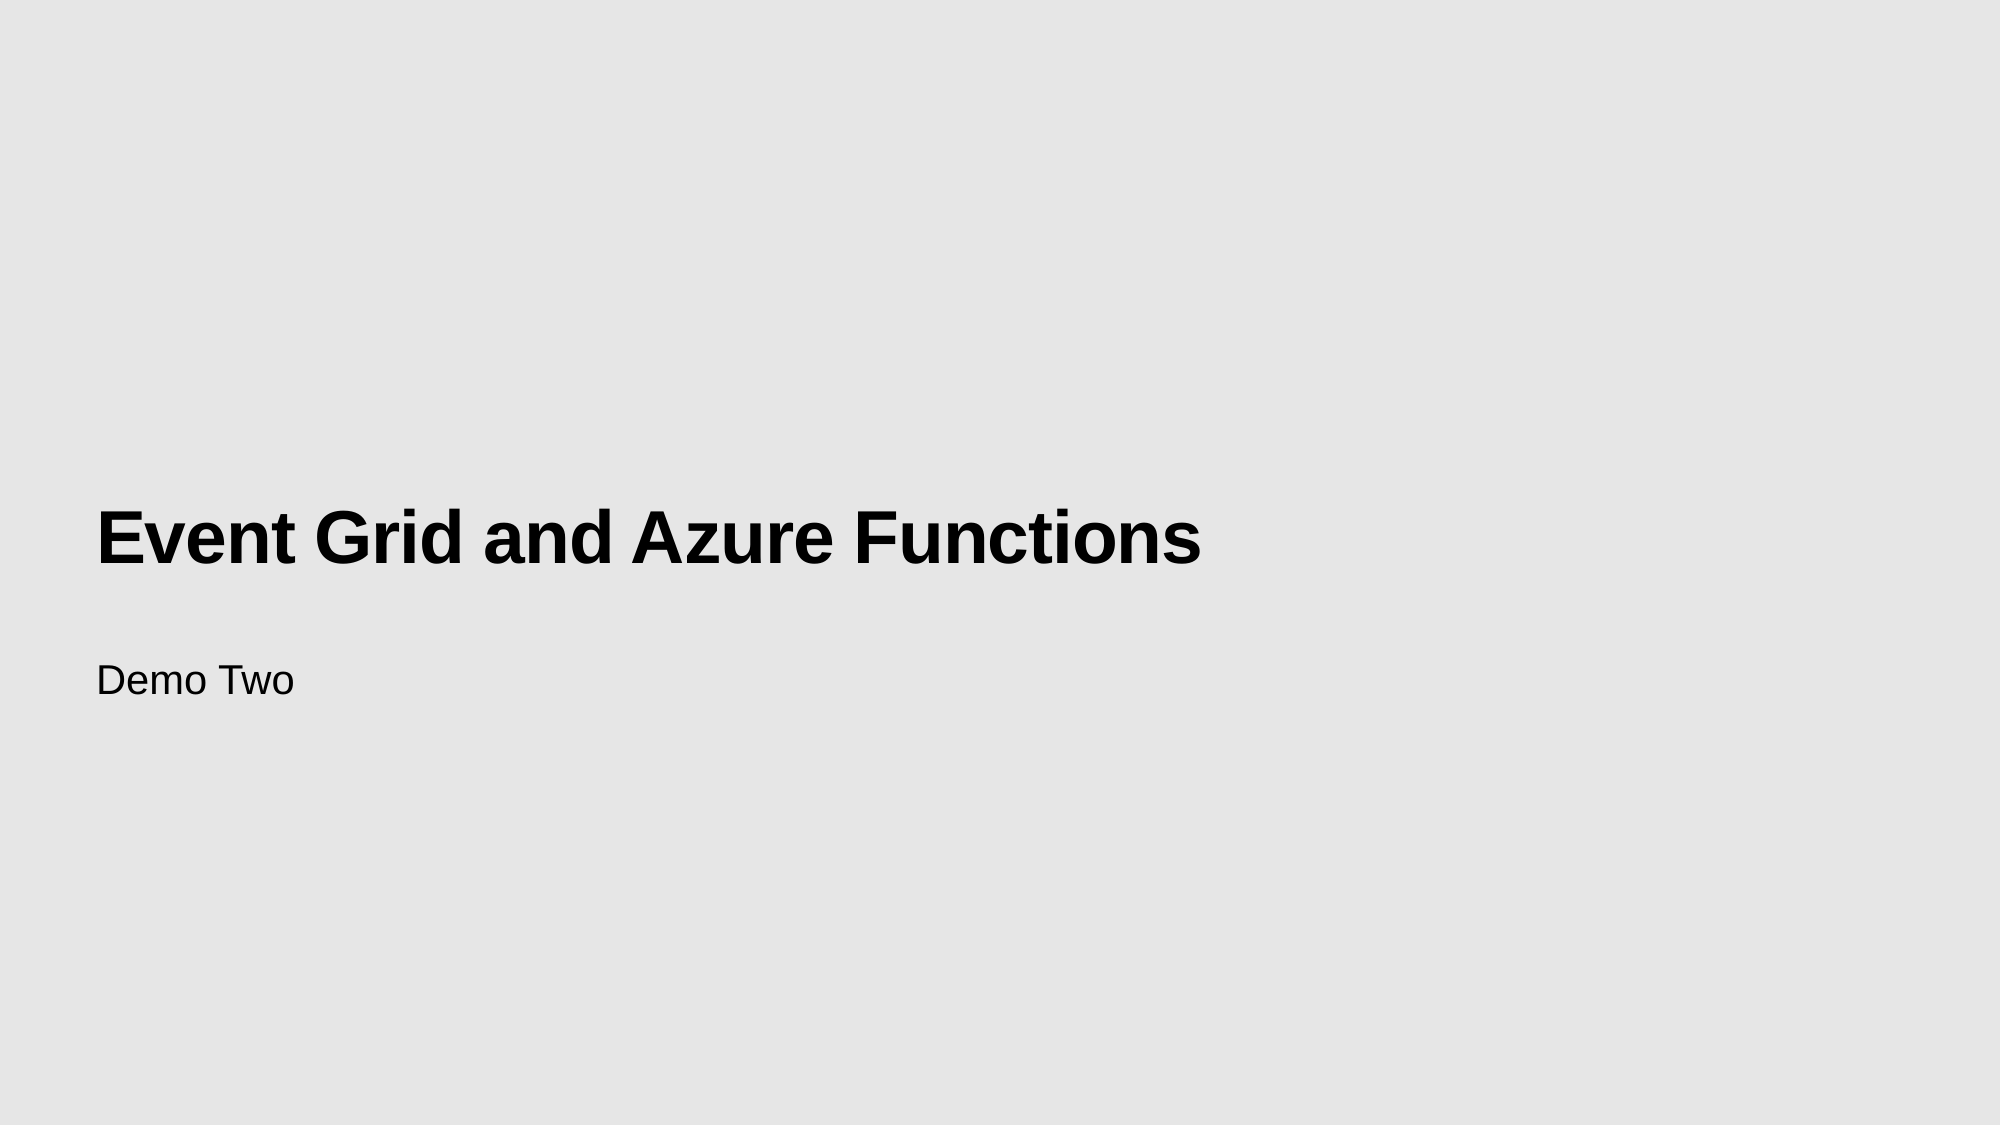

# Event Grid and Azure Functions
Demo Two